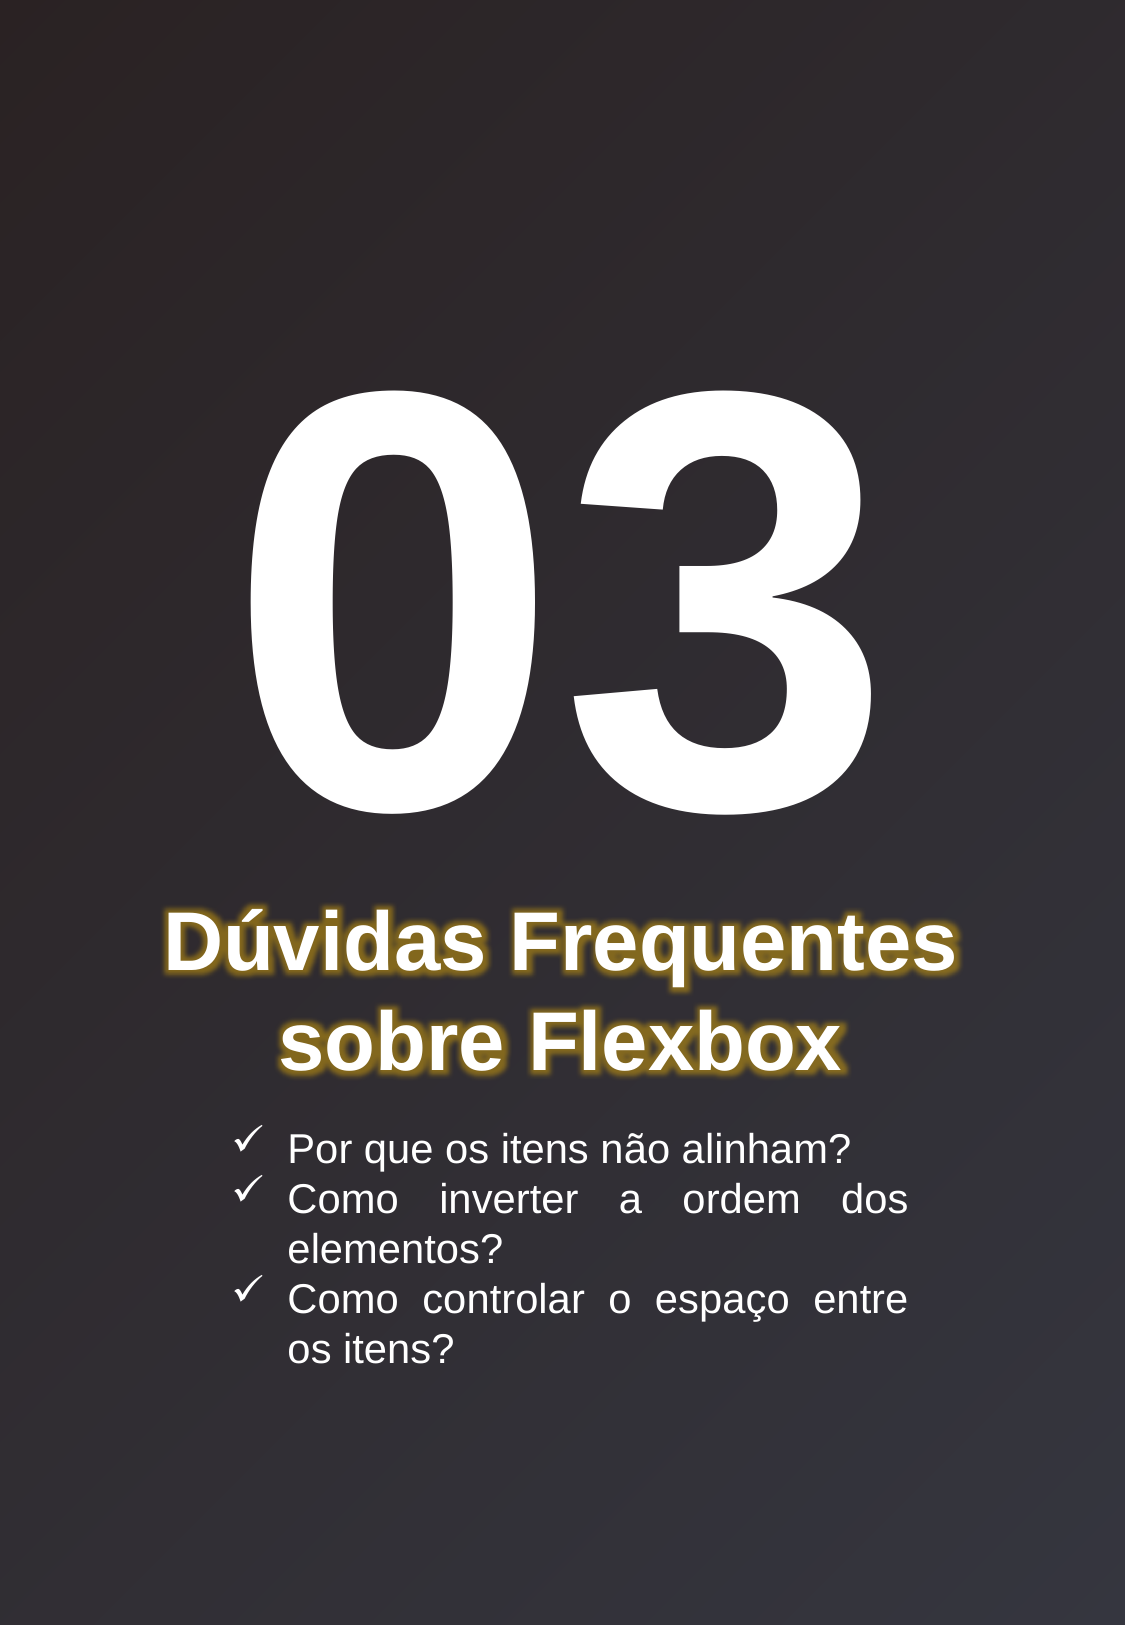

03
Dúvidas Frequentes sobre Flexbox
Por que os itens não alinham?
Como inverter a ordem dos elementos?
Como controlar o espaço entre os itens?
Layout Ninja - Fabricio Cesar
11